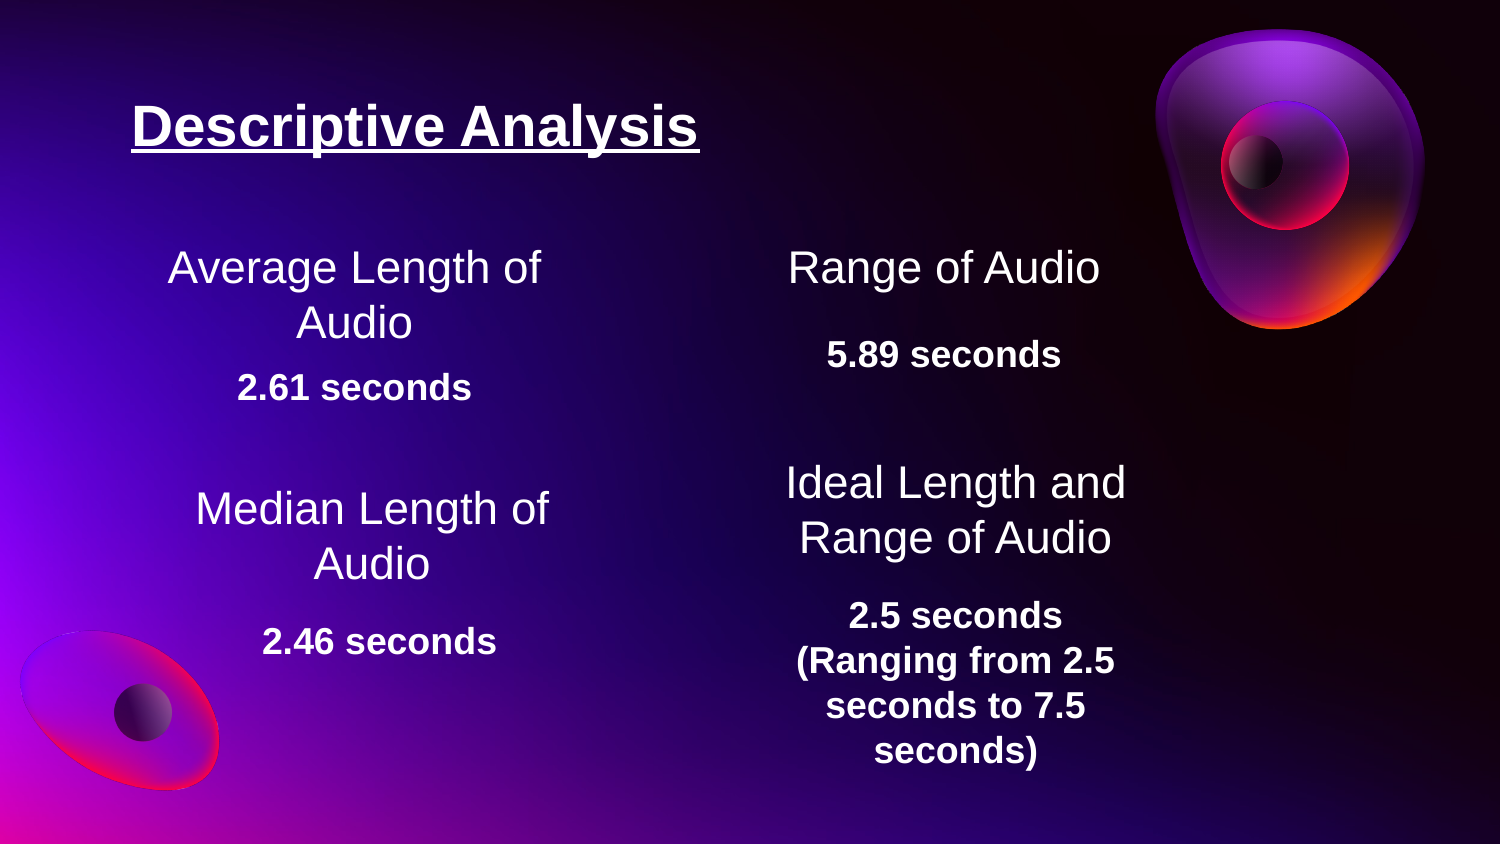

# Descriptive Analysis
Average Length of Audio
Range of Audio
5.89 seconds
2.61 seconds
Ideal Length and Range of Audio
Median Length of Audio
2.5 seconds (Ranging from 2.5 seconds to 7.5 seconds)
2.46 seconds